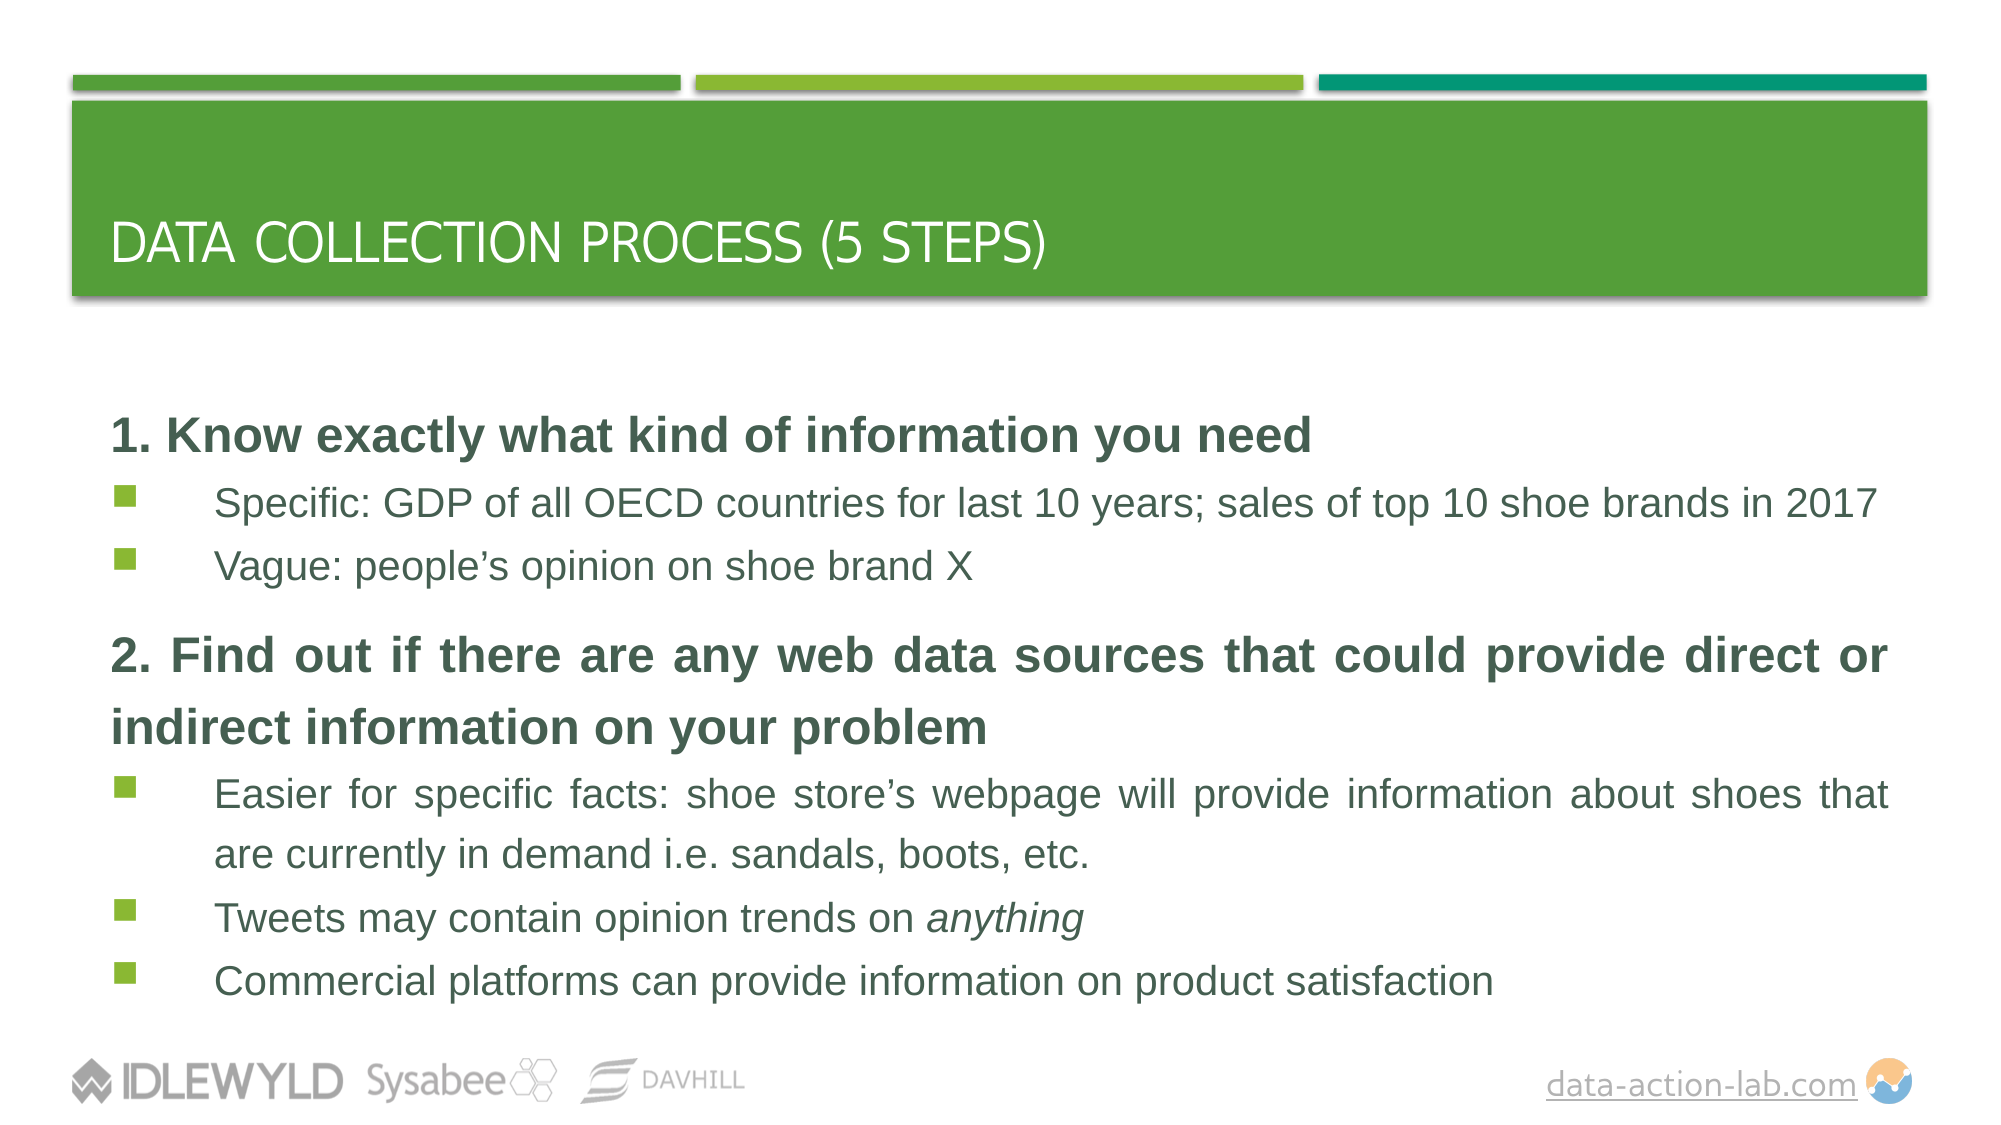

# Data Collection Process (5 Steps)
1. Know exactly what kind of information you need
Specific: GDP of all OECD countries for last 10 years; sales of top 10 shoe brands in 2017
Vague: people’s opinion on shoe brand X

2. Find out if there are any web data sources that could provide direct or indirect information on your problem
Easier for specific facts: shoe store’s webpage will provide information about shoes that are currently in demand i.e. sandals, boots, etc.
Tweets may contain opinion trends on anything
Commercial platforms can provide information on product satisfaction